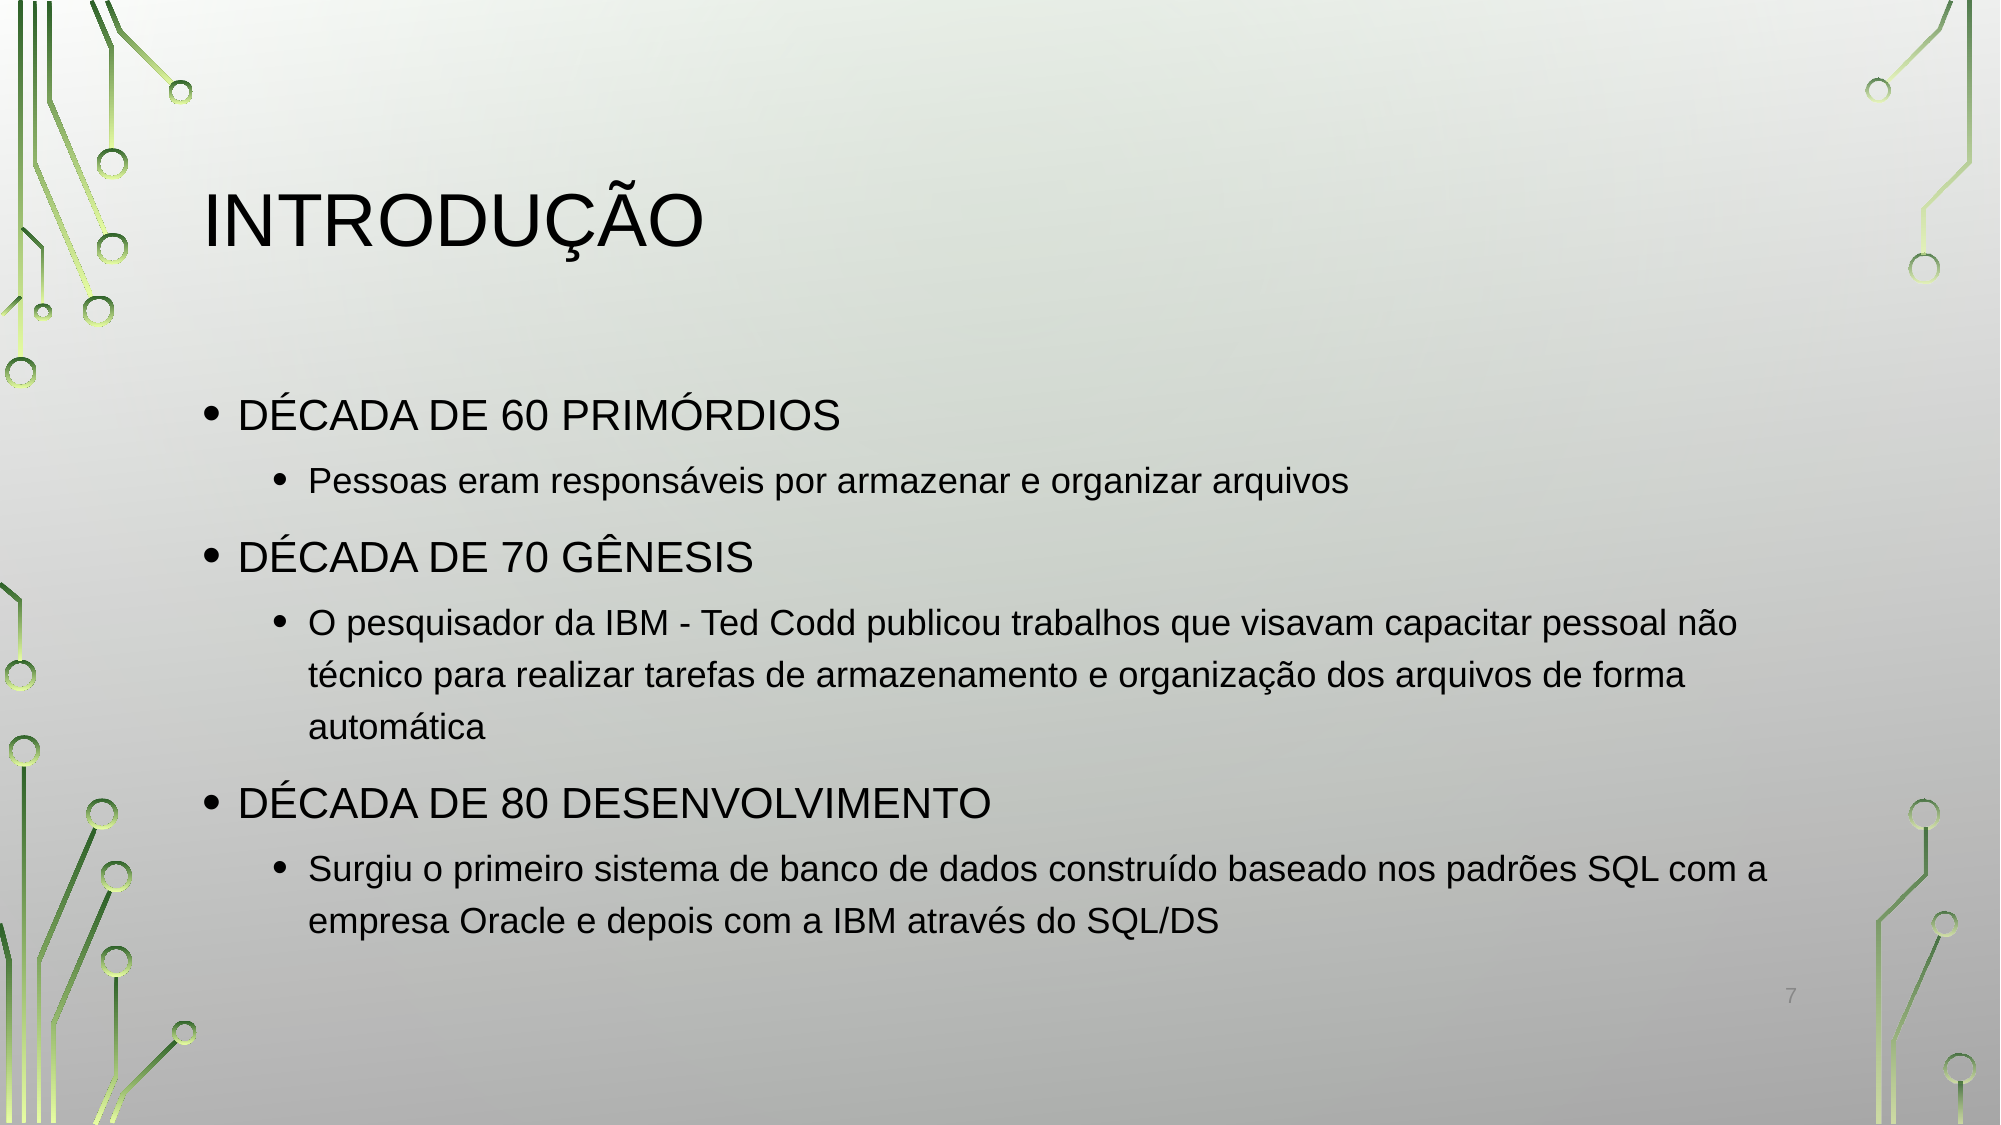

# INTRODUÇÃO
DÉCADA DE 60 PRIMÓRDIOS
Pessoas eram responsáveis por armazenar e organizar arquivos
DÉCADA DE 70 GÊNESIS
O pesquisador da IBM - Ted Codd publicou trabalhos que visavam capacitar pessoal não técnico para realizar tarefas de armazenamento e organização dos arquivos de forma automática
DÉCADA DE 80 DESENVOLVIMENTO
Surgiu o primeiro sistema de banco de dados construído baseado nos padrões SQL com a empresa Oracle e depois com a IBM através do SQL/DS
7